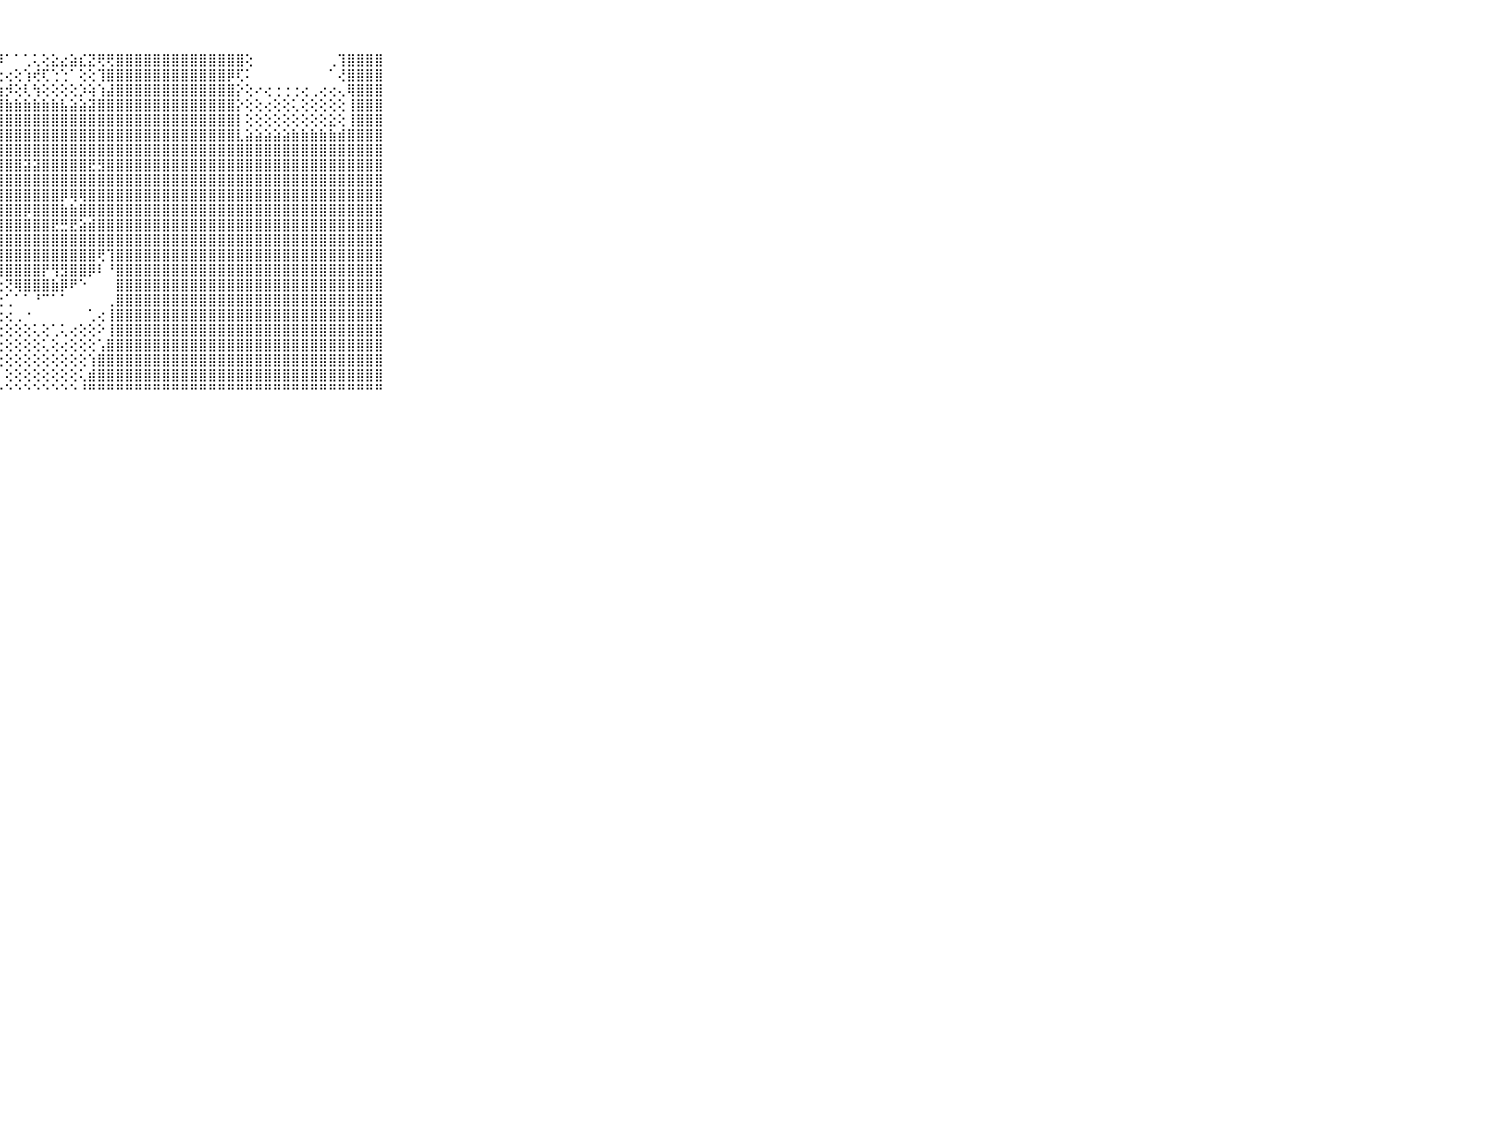

⠀⠀⠀⠀⠀⠀⠀⠀⠀⠀⠀⣿⣿⣿⣿⣿⣿⣿⣿⣿⣿⣿⣿⣿⣿⣿⣿⡿⠁⠁⢁⢅⢕⣕⣔⣵⣎⣝⢟⢟⣿⣿⣿⣿⣿⣿⣿⣿⣿⣿⣿⣿⣿⣿⢕⠀⠀⠀⠀⠀⠀⠀⠀⢀⢹⣿⣿⣿⣿⠀⠀⠀⠀⠀⠀⠀⠀⠀⠀⠀⠀
⠀⠀⠀⠀⠀⠀⠀⠀⠀⠀⠀⢝⣽⣿⣟⣿⢿⣿⣿⣿⣿⣿⣿⣿⣿⡿⢕⢕⢔⢕⢱⢞⢏⢑⢑⠁⢕⢕⢹⣿⣿⣿⣿⣿⣿⣿⣿⣿⣿⣿⣿⣿⡿⢏⠅⠀⠀⠀⠀⠀⠀⠀⠀⠁⢜⣿⣿⣿⣿⠀⠀⠀⠀⠀⠀⠀⠀⠀⠀⠀⠀
⠀⠀⠀⠀⠀⠀⠀⠀⠀⠀⠀⣿⣿⣿⣿⣿⣿⣿⣿⣿⣿⣿⣿⣿⣿⢱⣵⢱⡺⢕⢇⢳⢕⢕⢕⢕⡱⢵⢱⣼⣿⣿⣿⣿⣿⣿⣿⣿⣿⣿⣿⣿⣿⡕⢕⠔⢔⢐⢐⢐⢔⢀⢔⢔⢄⢿⣿⣿⣿⠀⠀⠀⠀⠀⠀⠀⠀⠀⠀⠀⠀
⠀⠀⠀⠀⠀⠀⠀⠀⠀⠀⠀⣿⣿⣿⣿⣿⣿⣿⣿⣿⣿⣿⣿⣿⡏⢕⢟⣿⣷⣷⣷⣷⣷⣷⣧⣵⣵⣽⣿⣿⣿⣿⣿⣿⣿⣿⣿⣿⣿⣿⣿⣿⣿⡕⢕⢕⢔⢕⢕⢅⢕⢕⢕⢕⢕⢸⣿⣿⣿⠀⠀⠀⠀⠀⠀⠀⠀⠀⠀⠀⠀
⠀⠀⠀⠀⠀⠀⠀⠀⠀⠀⠀⢻⣿⣿⣿⣿⣿⣿⣿⣿⣿⣿⣿⣿⡇⢱⢱⣿⣿⣿⣿⣿⣿⣿⣿⣿⣿⣿⣿⣿⣿⣿⣿⣿⣿⣿⣿⣿⣿⣿⣿⣿⣿⡇⢕⢕⢕⢕⢕⢕⢕⢕⢕⣕⢕⢸⣿⣿⣿⠀⠀⠀⠀⠀⠀⠀⠀⠀⠀⠀⠀
⠀⠀⠀⠀⠀⠀⠀⠀⠀⠀⠀⣿⣿⣿⣿⣿⣿⣿⣿⣿⣿⣿⣿⣿⡇⢕⣹⣿⣿⣿⣿⣿⣿⣿⣿⣿⣿⣿⣿⣿⣿⣿⣿⣿⣿⣿⣿⣿⣿⣿⣿⣿⣿⣇⣵⣵⣵⣵⣵⣷⣷⣷⣷⣷⣾⣿⣿⣿⣿⠀⠀⠀⠀⠀⠀⠀⠀⠀⠀⠀⠀
⠀⠀⠀⠀⠀⠀⠀⠀⠀⠀⠀⣿⣿⣿⣿⣿⣿⣿⣿⣿⣿⣿⣿⣿⡇⢕⣾⣿⣿⣿⣿⣿⣿⣿⣿⣿⣿⣿⣿⣿⣿⣿⣿⣿⣿⣿⣿⣿⣿⣿⣿⣿⣿⣿⣿⣿⣿⣿⣿⣿⣿⣿⣿⣿⣿⣿⣿⣿⣿⠀⠀⠀⠀⠀⠀⠀⠀⠀⠀⠀⠀
⠀⠀⠀⠀⠀⠀⠀⠀⠀⠀⠀⣿⣿⣿⣿⣿⣿⣿⣿⣿⣿⣿⣿⣿⣿⣕⣿⣿⣿⣿⣽⣽⣿⣿⣿⣿⣿⣟⣻⣿⣿⣿⣿⣿⣿⣿⣿⣿⣿⣿⣿⣿⣿⣿⣿⣿⣿⣿⣿⣿⣿⣿⣿⣿⣿⣿⣿⣿⣿⠀⠀⠀⠀⠀⠀⠀⠀⠀⠀⠀⠀
⠀⠀⠀⠀⠀⠀⠀⠀⠀⠀⠀⣿⣿⣿⣿⣿⣿⣿⣿⣿⣿⣿⣿⣿⣿⣿⣿⣿⣿⣿⣿⣿⣿⣿⣿⣿⣿⣿⣿⣿⣿⣿⣿⣿⣿⣿⣿⣿⣿⣿⣿⣿⣿⣿⣿⣿⣿⣿⣿⣿⣿⣿⣿⣿⣿⣿⣿⣿⣿⠀⠀⠀⠀⠀⠀⠀⠀⠀⠀⠀⠀
⠀⠀⠀⠀⠀⠀⠀⠀⠀⠀⠀⣿⣿⣿⣿⣿⣿⣿⣿⣿⣿⣿⣿⣿⣿⣿⣿⣿⣿⣿⣿⣿⣿⣿⡿⢿⢿⣿⣿⣿⣿⣿⣿⣿⣿⣿⣿⣿⣿⣿⣿⣿⣿⣿⣿⣿⣿⣿⣿⣿⣿⣿⣿⣿⣿⣿⣿⣿⣿⠀⠀⠀⠀⠀⠀⠀⠀⠀⠀⠀⠀
⠀⠀⠀⠀⠀⠀⠀⠀⠀⠀⠀⣿⣿⣿⣿⣿⣿⣿⣿⣿⣿⣿⣿⣿⣿⣿⣿⣿⣿⣿⡿⣿⣿⣿⣷⣷⣿⣿⣿⣿⣿⣿⣿⣿⣿⣿⣿⣿⣿⣿⣿⣿⣿⣿⣿⣿⣿⣿⣿⣿⣿⣿⣿⣿⣿⣿⣿⣿⣿⠀⠀⠀⠀⠀⠀⠀⠀⠀⠀⠀⠀
⠀⠀⠀⠀⠀⠀⠀⠀⠀⠀⠀⣿⣿⣿⣿⣿⣿⣿⣿⣿⣿⣿⣿⣿⣿⣿⣿⣿⣿⣿⣿⣿⣿⣟⣛⣟⣵⣾⣿⣿⣿⣿⣿⣿⣿⣿⣿⣿⣿⣿⣿⣿⣿⣿⣿⣿⣿⣿⣿⣿⣿⣿⣿⣿⣿⣿⣿⣿⣿⠀⠀⠀⠀⠀⠀⠀⠀⠀⠀⠀⠀
⠀⠀⠀⠀⠀⠀⠀⠀⠀⠀⠀⣿⣿⣿⣿⣿⣿⣿⣿⣿⣿⣿⣿⣿⣿⣿⣿⣿⣿⣿⣿⣿⣿⣿⣿⣿⣿⣿⣿⣿⣿⣿⣿⣿⣿⣿⣿⣿⣿⣿⣿⣿⣿⣿⣿⣿⣿⣿⣿⣿⣿⣿⣿⣿⣿⣿⣿⣿⣿⠀⠀⠀⠀⠀⠀⠀⠀⠀⠀⠀⠀
⠀⠀⠀⠀⠀⠀⠀⠀⠀⠀⠀⣿⣿⣿⣿⣿⣿⣿⣿⣿⣿⣿⣿⣿⣿⡿⢝⣿⣿⣿⣿⣿⣿⣿⣿⣿⣿⣿⢟⢹⣿⣿⣿⣿⣿⣿⣿⣿⣿⣿⣿⣿⣿⣿⣿⣿⣿⣿⣿⣿⣿⣿⣿⣿⣿⣿⣿⣿⣿⠀⠀⠀⠀⠀⠀⠀⠀⠀⠀⠀⠀
⠀⠀⠀⠀⠀⠀⠀⠀⠀⠀⠀⣿⣿⣿⣿⣿⣿⣿⣿⣿⣿⣿⣿⣿⣿⢕⢕⢿⣿⣿⣿⣿⡟⢻⣻⣿⣿⡿⠇⠘⣿⣿⣿⣿⣿⣿⣿⣿⣿⣿⣿⣿⣿⣿⣿⣿⣿⣿⣿⣿⣿⣿⣿⣿⣿⣿⣿⣿⣿⠀⠀⠀⠀⠀⠀⠀⠀⠀⠀⠀⠀
⠀⠀⠀⠀⠀⠀⠀⠀⠀⠀⠀⣿⣿⣿⣿⣿⣿⣿⣿⣿⣿⣿⣿⣿⡏⠕⢕⢕⢝⢿⣿⣿⣿⣷⡿⠟⠑⠀⠀⠀⣿⣿⣿⣿⣿⣿⣿⣿⣿⣿⣿⣿⣿⣿⣿⣿⣿⣿⣿⣿⣿⣿⣿⣿⣿⣿⣿⣿⣿⠀⠀⠀⠀⠀⠀⠀⠀⠀⠀⠀⠀
⠀⠀⠀⠀⠀⠀⠀⠀⠀⠀⠀⣿⣿⣿⣿⣿⣿⣿⣿⣿⣿⣿⣿⣿⣇⢄⢕⢕⢁⠁⠁⠘⠉⠁⠁⠀⠀⠀⠀⢀⣿⣿⣿⣿⣿⣿⣿⣿⣿⣿⣿⣿⣿⣿⣿⣿⣿⣿⣿⣿⣿⣿⣿⣿⣿⣿⣿⣿⣿⠀⠀⠀⠀⠀⠀⠀⠀⠀⠀⠀⠀
⠀⠀⠀⠀⠀⠀⠀⠀⠀⠀⠀⣿⣿⣿⣿⣿⣿⣿⣿⣿⣿⣿⣿⣿⣿⢕⢕⢕⢔⢀⠐⠀⠀⠀⠀⠀⠀⢁⢔⢸⣿⣿⣿⣿⣿⣿⣿⣿⣿⣿⣿⣿⣿⣿⣿⣿⣿⣿⣿⣿⣿⣿⣿⣿⣿⣿⣿⣿⣿⠀⠀⠀⠀⠀⠀⠀⠀⠀⠀⠀⠀
⠀⠀⠀⠀⠀⠀⠀⠀⠀⠀⠀⣿⣿⣿⣿⣿⣿⣿⣿⣿⣿⣿⣿⣿⣿⢕⢕⢕⢕⢕⢕⢅⢕⢁⢅⢔⢕⢕⠕⢸⣿⣿⣿⣿⣿⣿⣿⣿⣿⣿⣿⣿⣿⣿⣿⣿⣿⣿⣿⣿⣿⣿⣿⣿⣿⣿⣿⣿⣿⠀⠀⠀⠀⠀⠀⠀⠀⠀⠀⠀⠀
⠀⠀⠀⠀⠀⠀⠀⠀⠀⠀⠀⣿⣿⣿⣿⣿⣿⣿⣿⣿⣿⣿⣿⣿⣿⣧⢕⢕⢕⢕⢕⢕⢅⢕⢔⢕⢕⢕⢡⣿⣿⣿⣿⣿⣿⣿⣿⣿⣿⣿⣿⣿⣿⣿⣿⣿⣿⣿⣿⣿⣿⣿⣿⣿⣿⣿⣿⣿⣿⠀⠀⠀⠀⠀⠀⠀⠀⠀⠀⠀⠀
⠀⠀⠀⠀⠀⠀⠀⠀⠀⠀⠀⣿⣿⣿⣿⣿⣿⣿⣿⣿⣿⣿⣿⣿⣿⣿⣇⢕⢕⢕⢕⢕⢕⢕⢕⢕⢕⢱⣿⣿⣿⣿⣿⣿⣿⣿⣿⣿⣿⣿⣿⣿⣿⣿⣿⣿⣿⣿⣿⣿⣿⣿⣿⣿⣿⣿⣿⣿⣿⠀⠀⠀⠀⠀⠀⠀⠀⠀⠀⠀⠀
⠀⠀⠀⠀⠀⠀⠀⠀⠀⠀⠀⣿⣿⣿⣿⣿⣿⣿⣿⣿⣿⣿⣿⣿⣿⣿⣿⠀⢕⢕⢕⢕⢕⢕⢕⢕⢅⣾⣿⣿⣿⣿⣿⣿⣿⣿⣿⣿⣿⣿⣿⣿⣿⣿⣿⣿⣿⣿⣿⣿⣿⣿⣿⣿⣿⣿⣿⣿⣿⠀⠀⠀⠀⠀⠀⠀⠀⠀⠀⠀⠀
⠀⠀⠀⠀⠀⠀⠀⠀⠀⠀⠀⠛⠛⠛⠛⠛⠛⠛⠛⠛⠛⠛⠛⠛⠛⠛⠛⠐⠑⠑⠑⠑⠑⠑⠑⠑⠘⠛⠛⠛⠛⠛⠛⠛⠛⠛⠛⠛⠛⠛⠛⠛⠛⠛⠛⠛⠛⠛⠛⠛⠛⠛⠛⠛⠛⠛⠛⠛⠛⠀⠀⠀⠀⠀⠀⠀⠀⠀⠀⠀⠀